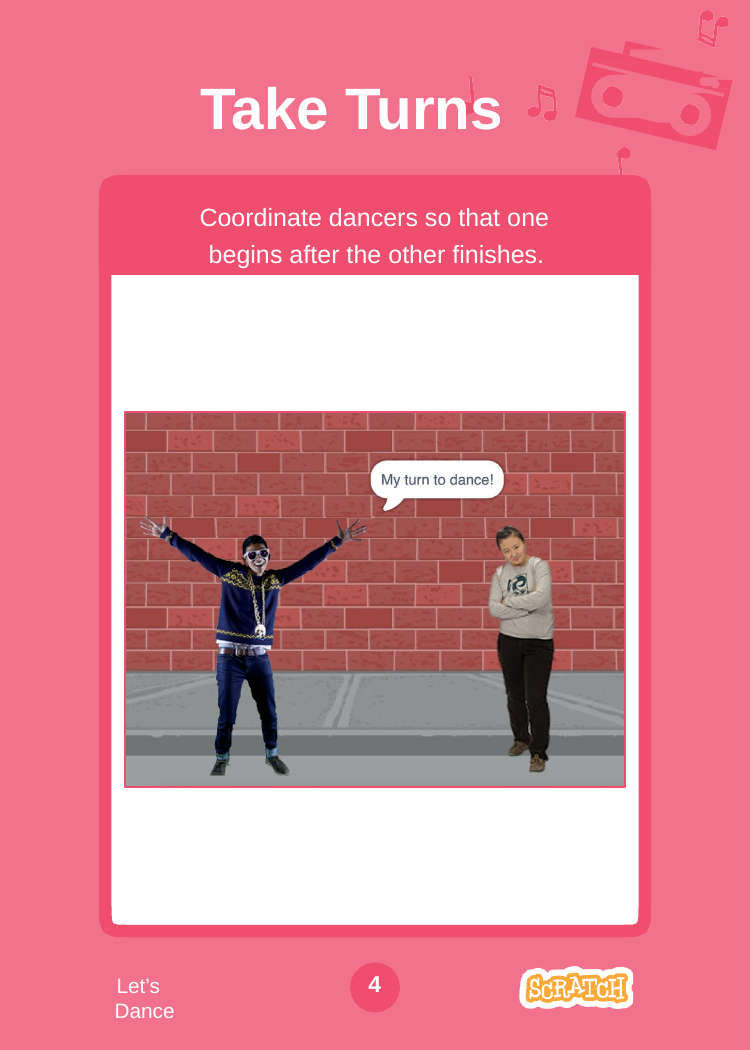

# Take Turns

Coordinate dancers so that one  begins after the other finishes.

4
Let’s Dance